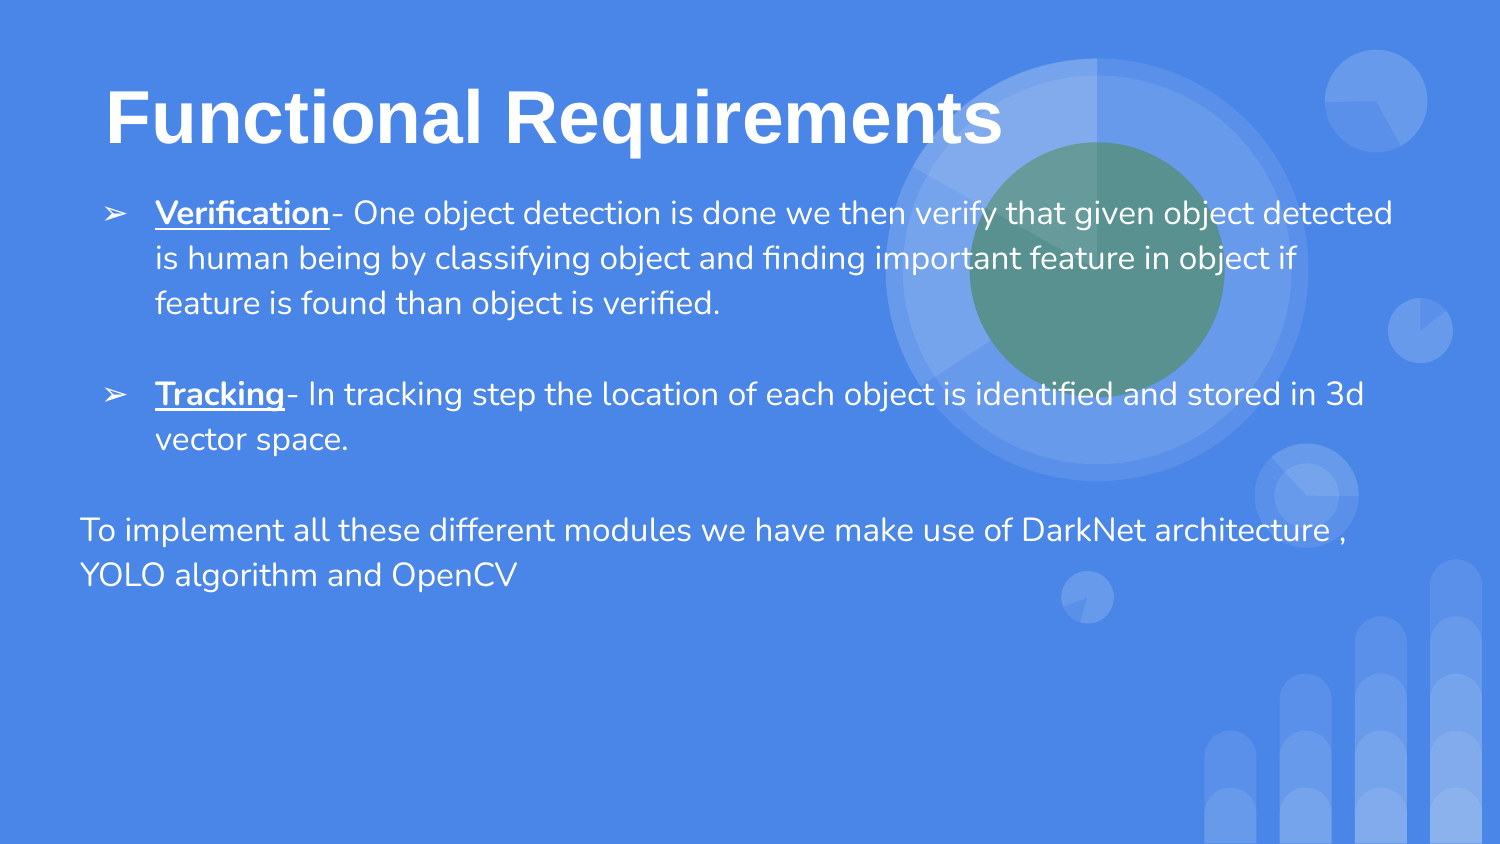

# Functional Requirements
Verification- One object detection is done we then verify that given object detected is human being by classifying object and finding important feature in object if feature is found than object is verified.

Tracking- In tracking step the location of each object is identified and stored in 3d vector space.

To implement all these different modules we have make use of DarkNet architecture , YOLO algorithm and OpenCV